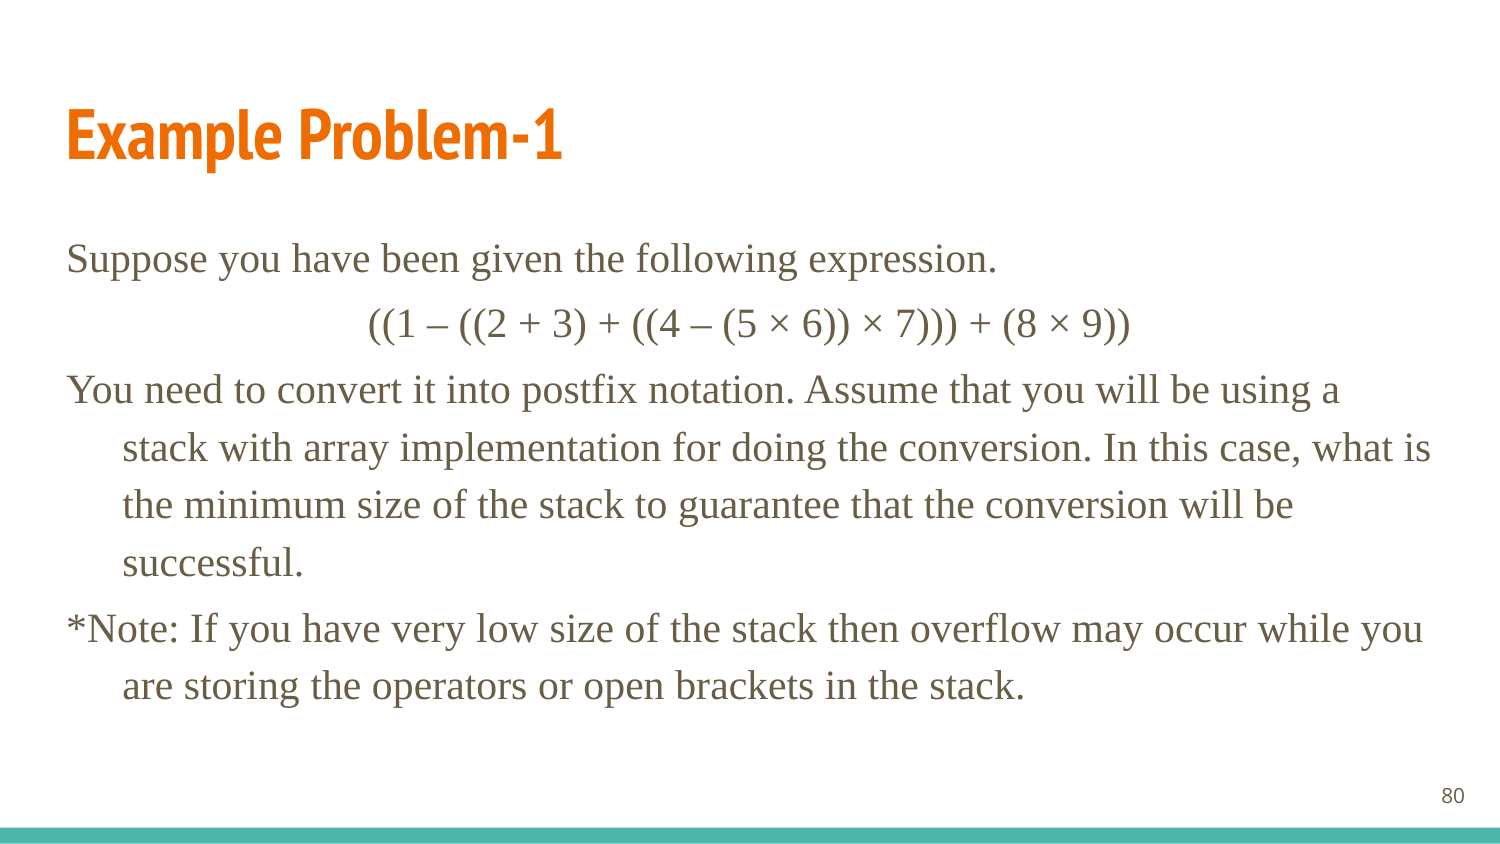

# Example Problem-1
Suppose you have been given the following expression.
((1 – ((2 + 3) + ((4 – (5 × 6)) × 7))) + (8 × 9))
You need to convert it into postfix notation. Assume that you will be using a stack with array implementation for doing the conversion. In this case, what is the minimum size of the stack to guarantee that the conversion will be successful.
*Note: If you have very low size of the stack then overflow may occur while you are storing the operators or open brackets in the stack.
80